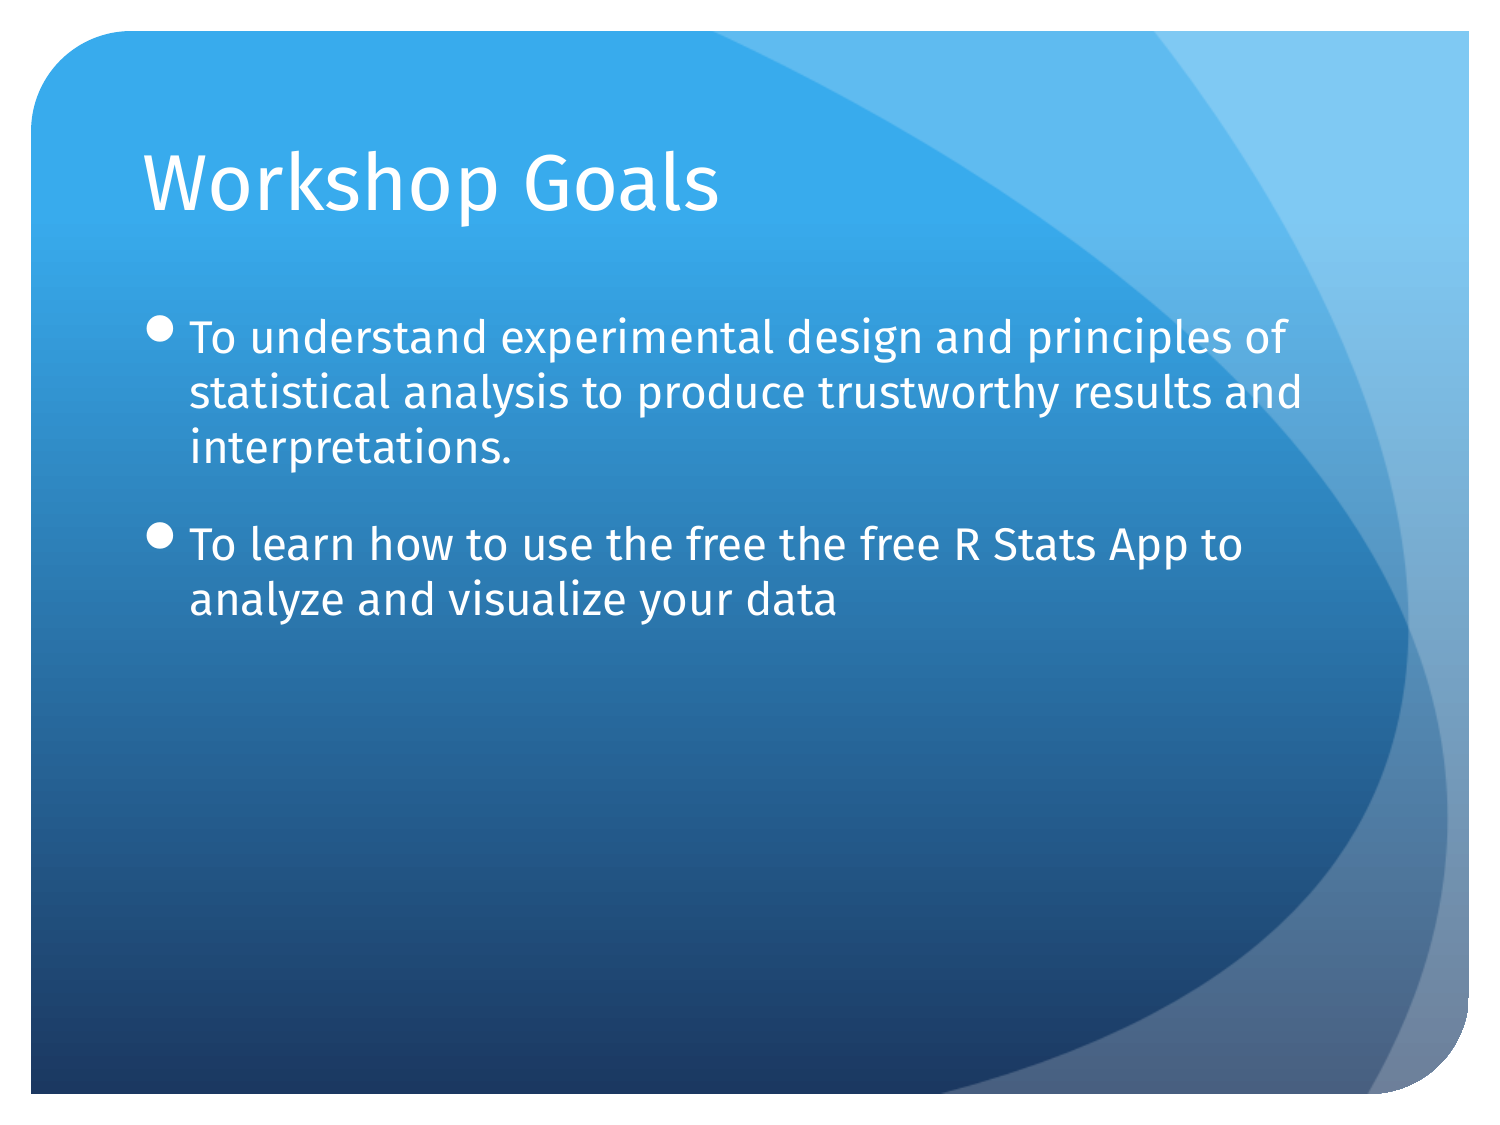

# Workshop Goals
To understand experimental design and principles of statistical analysis to produce trustworthy results and interpretations.
To learn how to use the free the free R Stats App to analyze and visualize your data